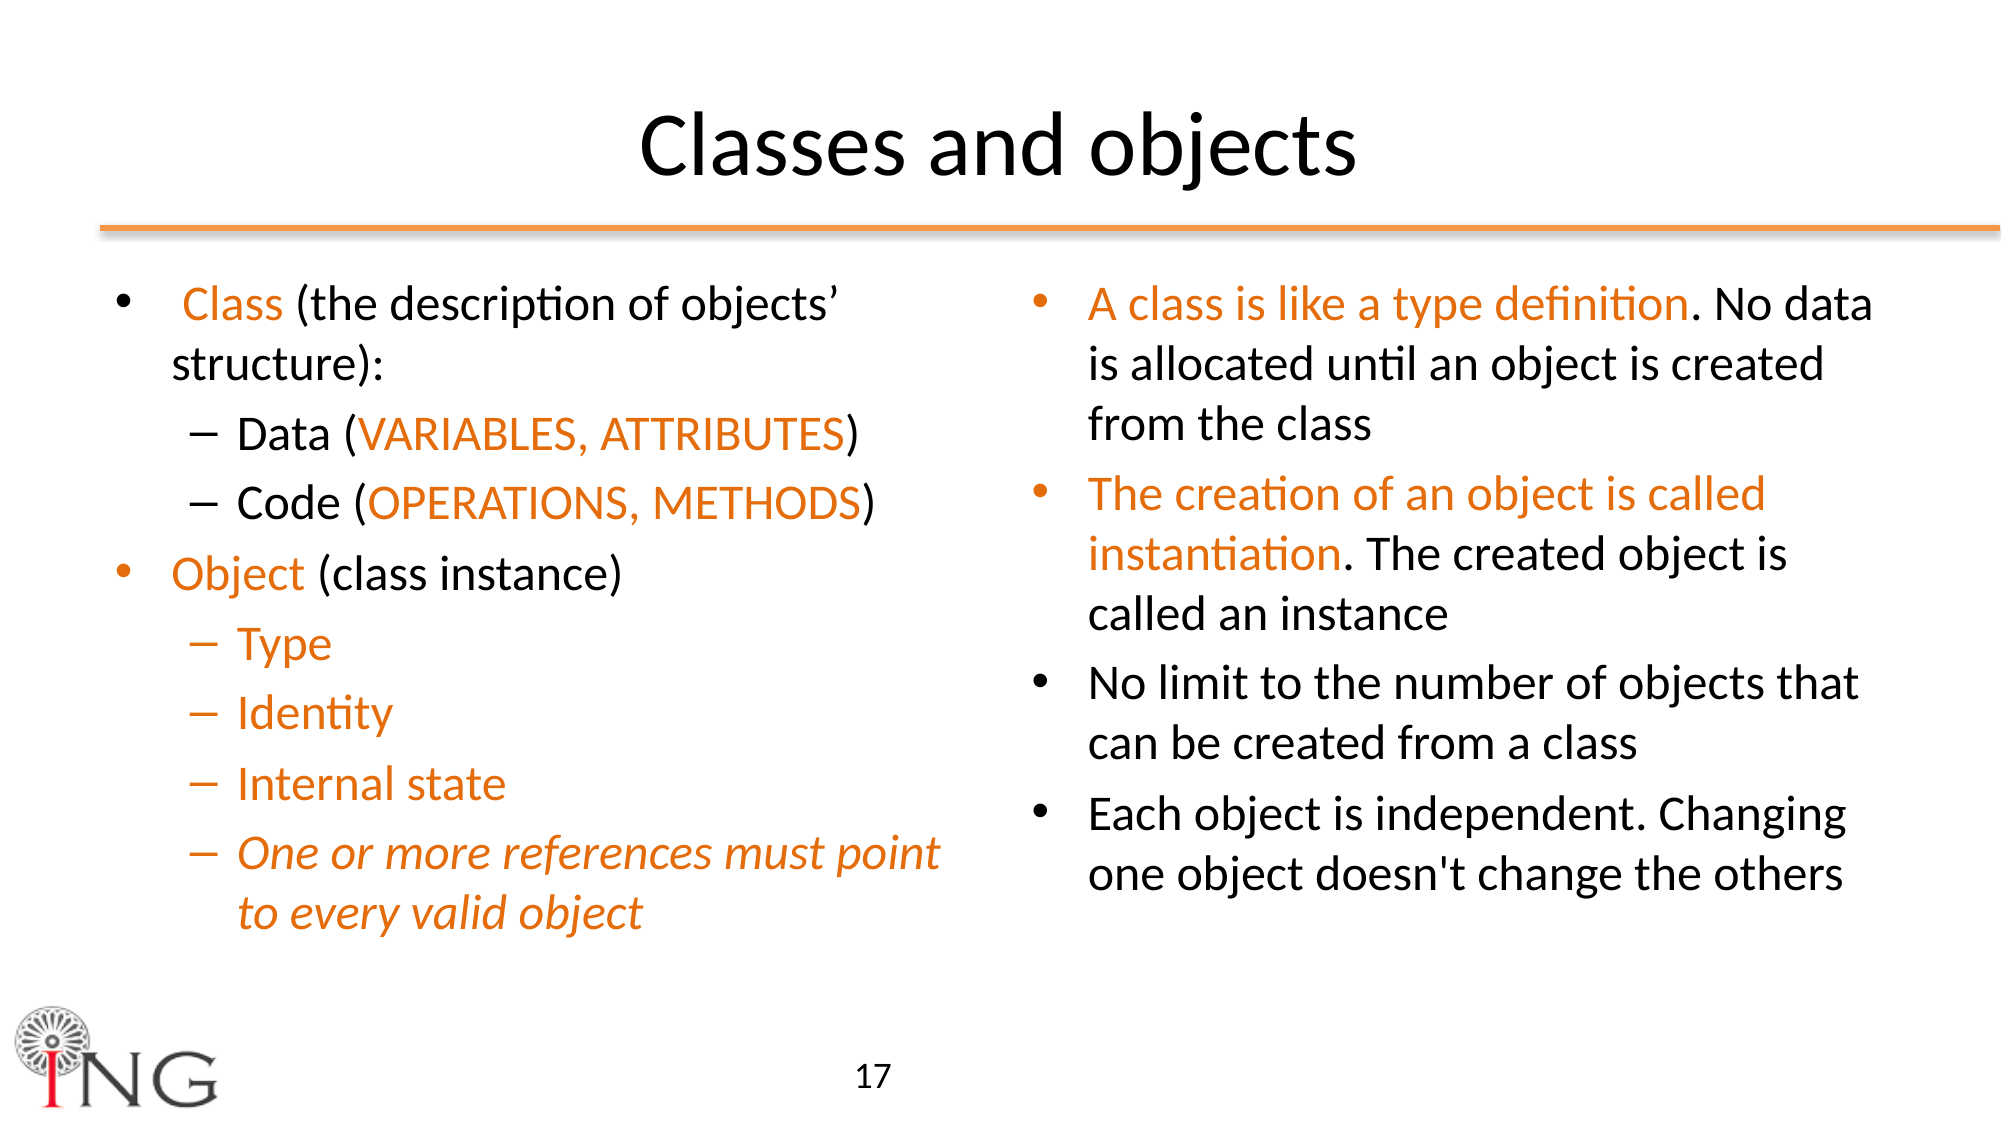

# Classes and objects
 Class (the description of objects’ structure):
Data (VARIABLES, ATTRIBUTES)
Code (OPERATIONS, METHODS)
Object (class instance)
Type
Identity
Internal state
One or more references must point to every valid object

A class is like a type definition. No data is allocated until an object is created from the class
The creation of an object is called instantiation. The created object is called an instance
No limit to the number of objects that can be created from a class
Each object is independent. Changing one object doesn't change the others

17